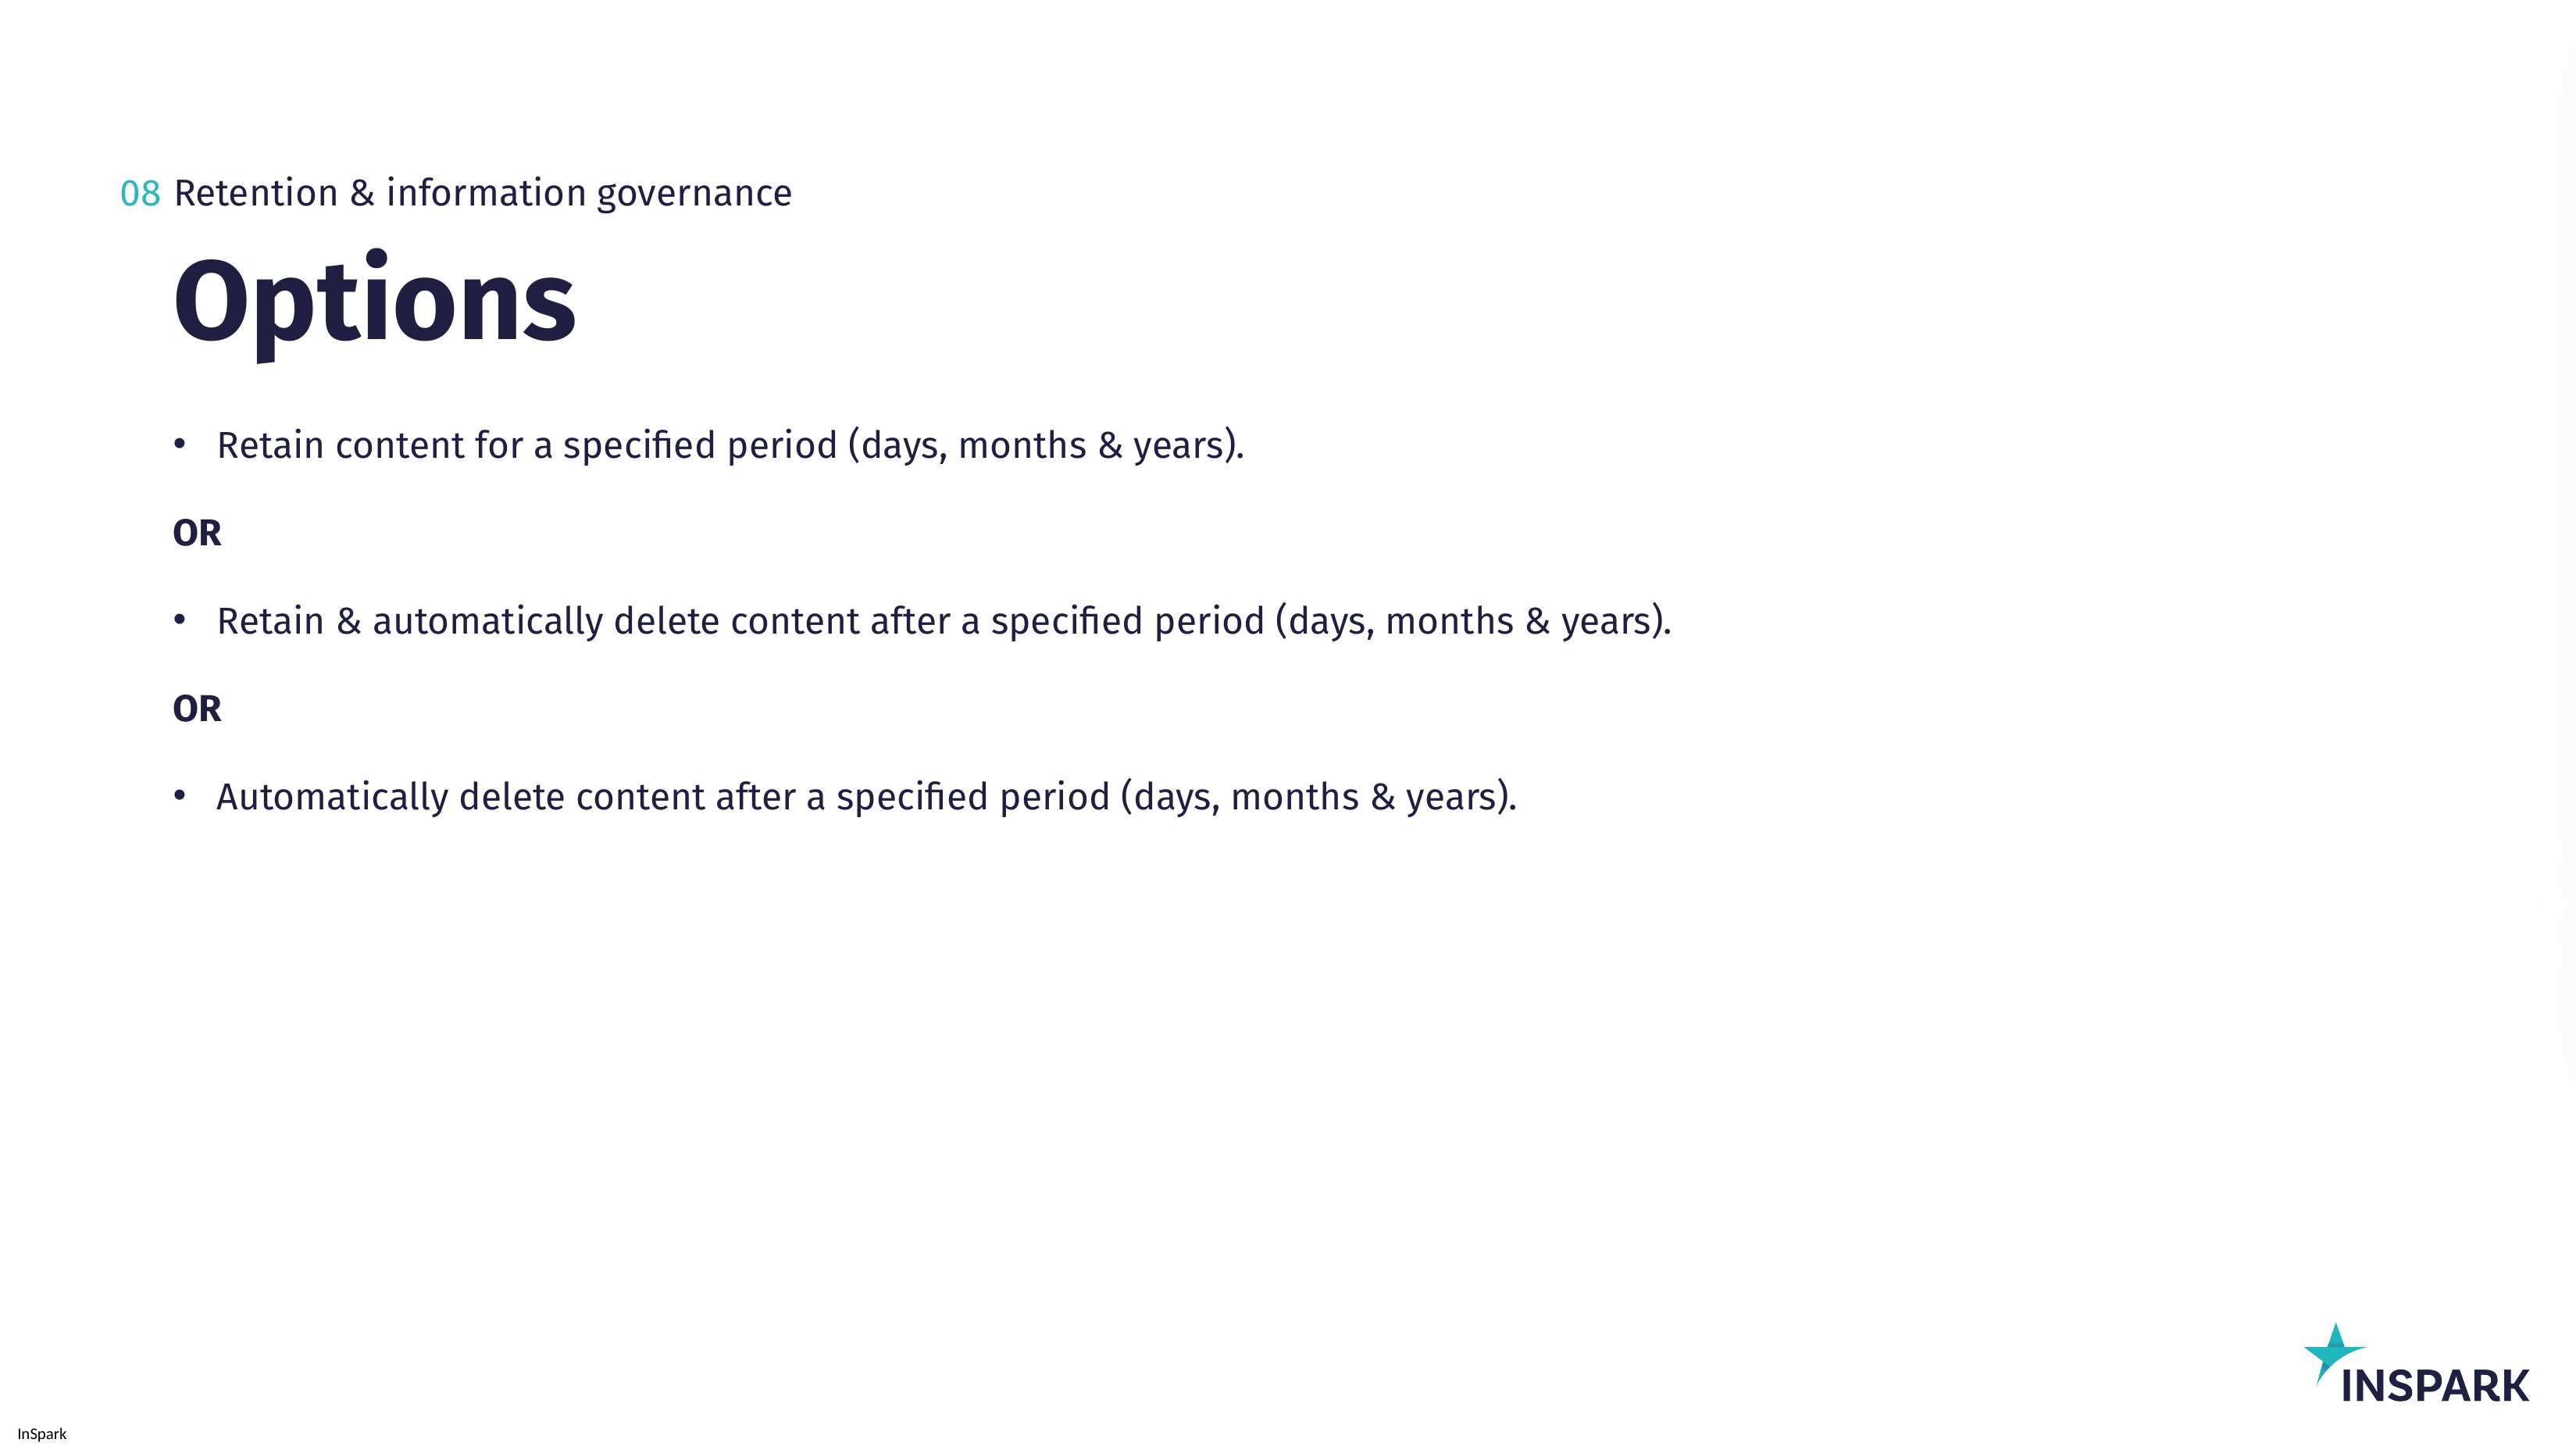

08
Retention & information governance
# Options
Retain content for a specified period (days, months & years).
OR
Retain & automatically delete content after a specified period (days, months & years).
OR
Automatically delete content after a specified period (days, months & years).